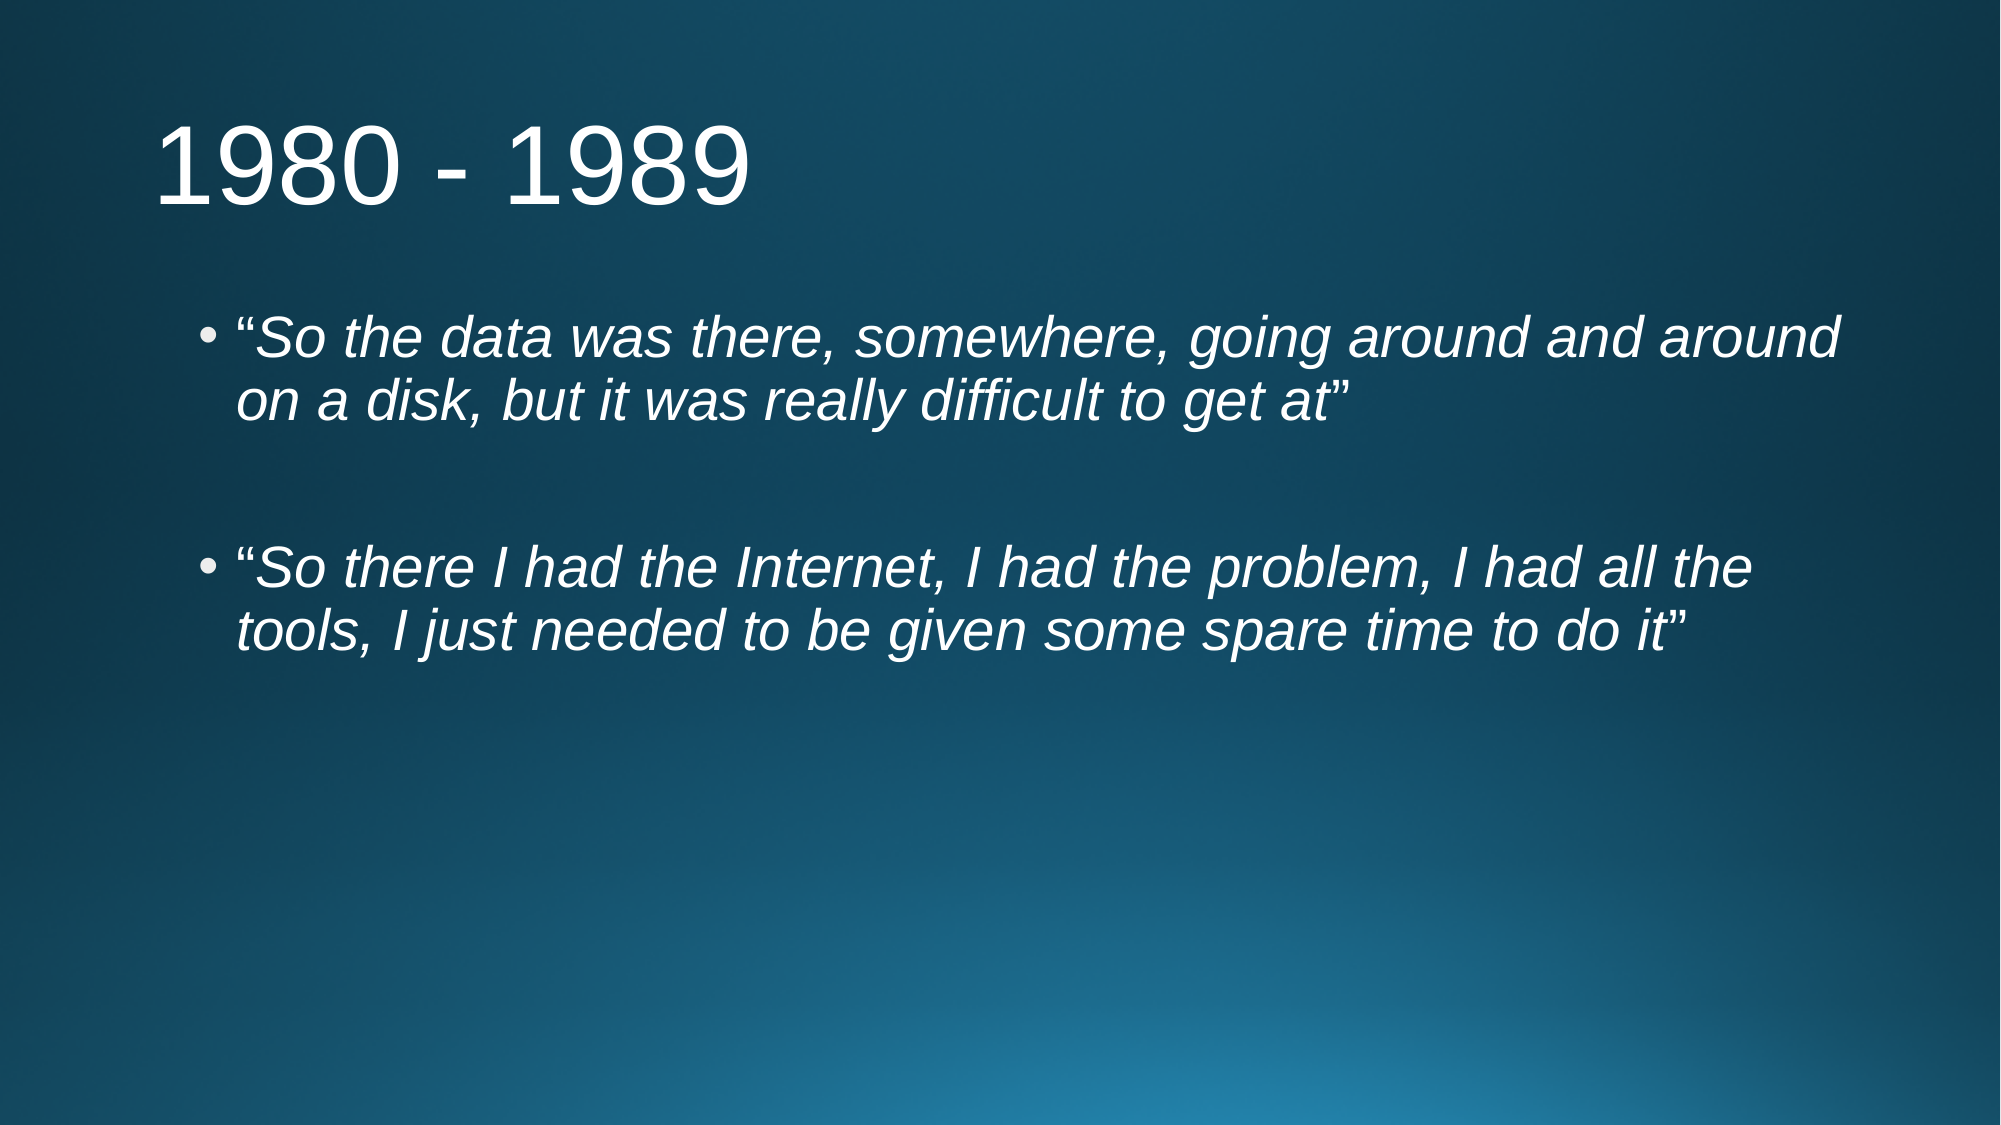

# 1980 - 1989
“So the data was there, somewhere, going around and around on a disk, but it was really difficult to get at”

“So there I had the Internet, I had the problem, I had all the tools, I just needed to be given some spare time to do it”